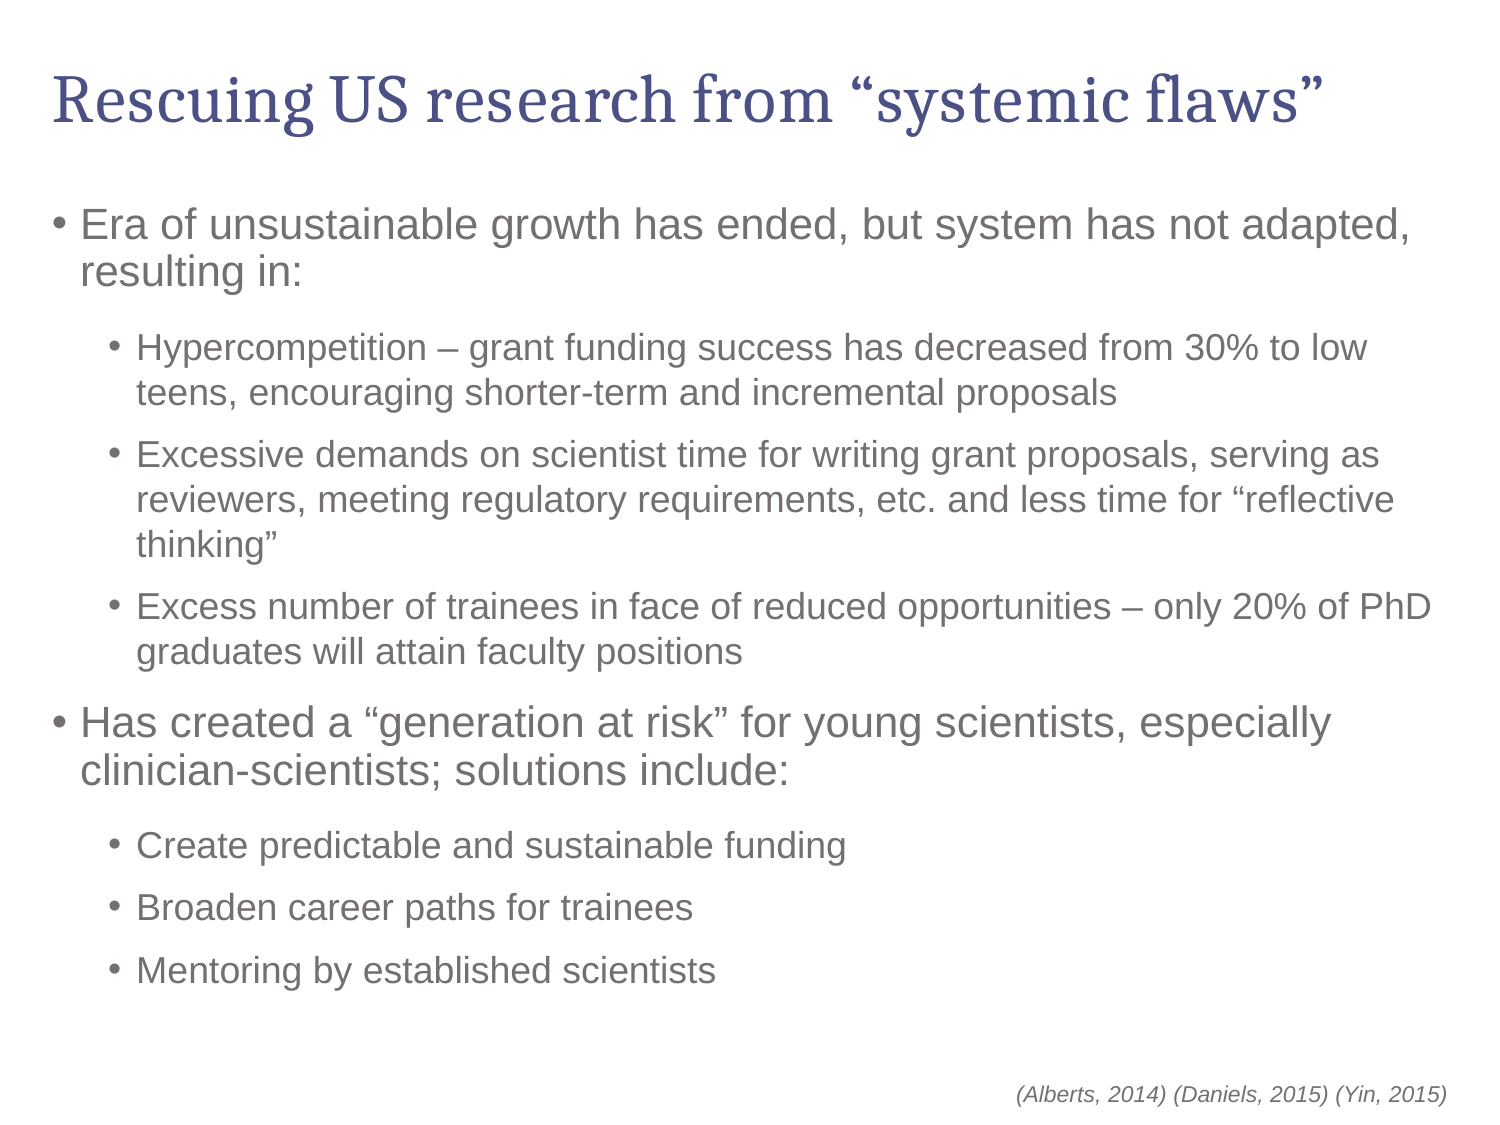

# Rescuing US research from “systemic flaws”
Era of unsustainable growth has ended, but system has not adapted, resulting in:
Hypercompetition – grant funding success has decreased from 30% to low teens, encouraging shorter-term and incremental proposals
Excessive demands on scientist time for writing grant proposals, serving as reviewers, meeting regulatory requirements, etc. and less time for “reflective thinking”
Excess number of trainees in face of reduced opportunities – only 20% of PhD graduates will attain faculty positions
Has created a “generation at risk” for young scientists, especially clinician-scientists; solutions include:
Create predictable and sustainable funding
Broaden career paths for trainees
Mentoring by established scientists
(Alberts, 2014) (Daniels, 2015) (Yin, 2015)